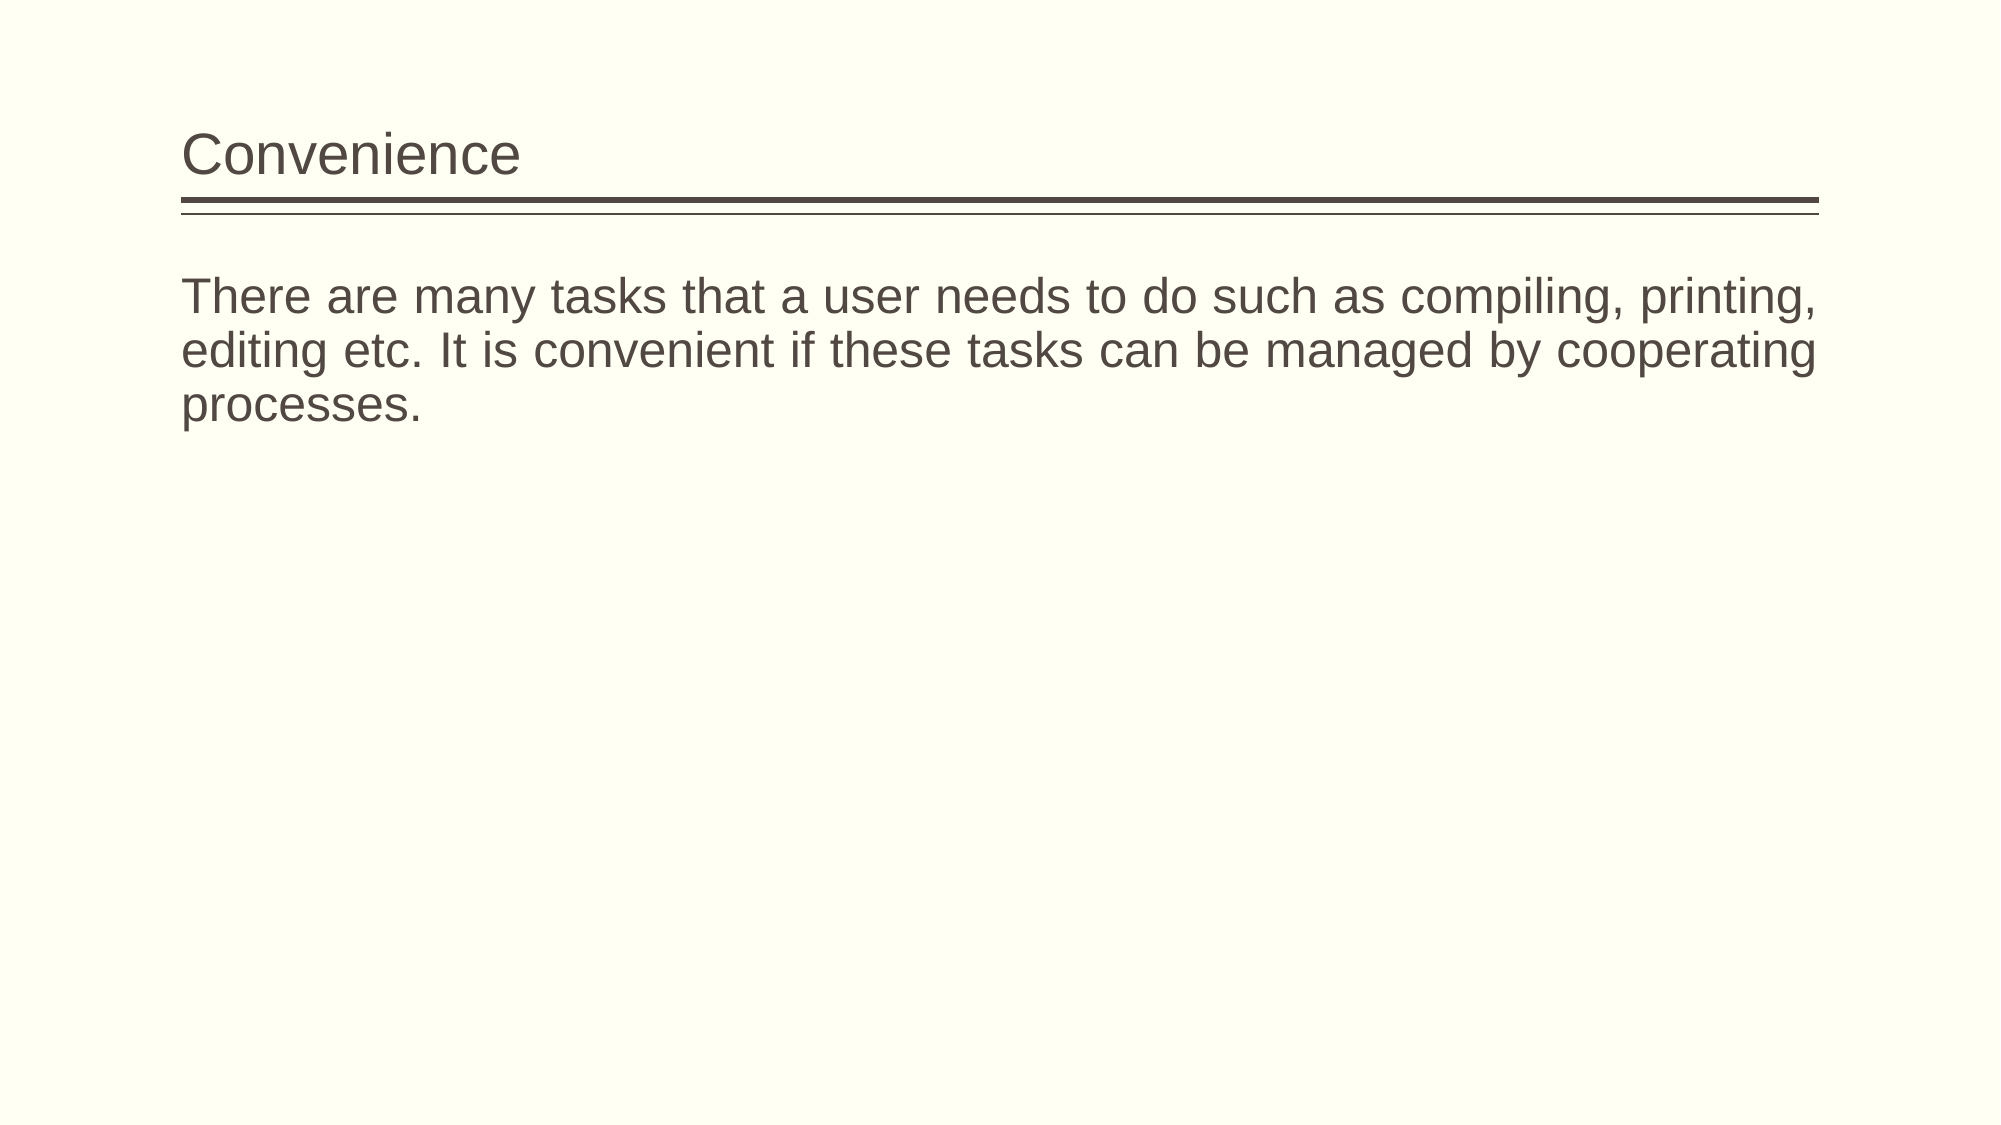

# Convenience
There are many tasks that a user needs to do such as compiling, printing, editing etc. It is convenient if these tasks can be managed by cooperating processes.